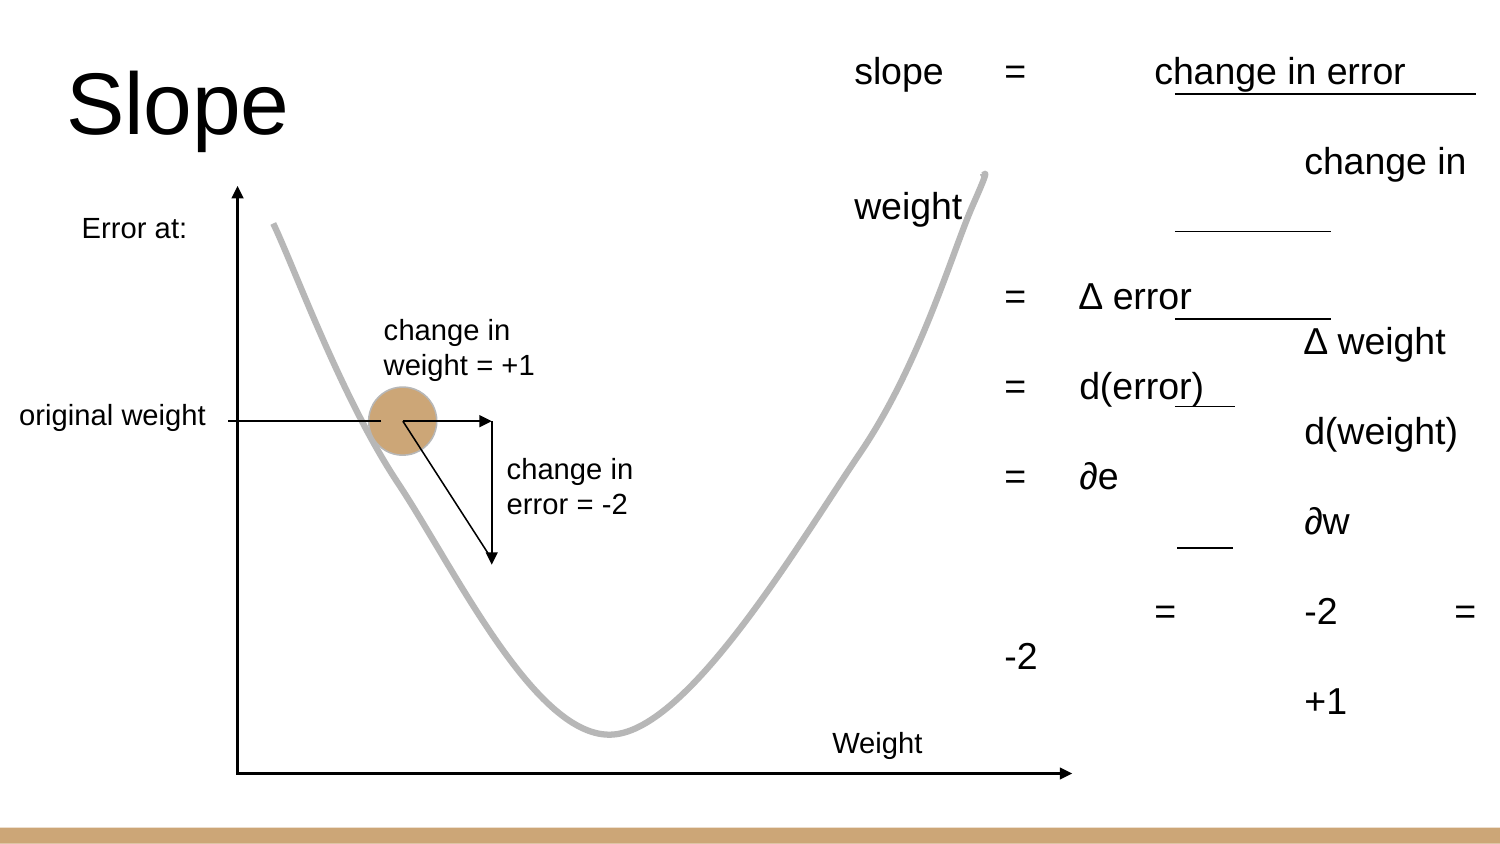

slope 	= 	change in error
			change in weight

=  	∆ error
			∆ weight
=  	d(error)
			d(weight)
=  	∂e
			∂w

		= 	-2	=	-2
			+1
# Slope

Error at:
change in
weight = +1
original weight

change in
error = -2
Weight